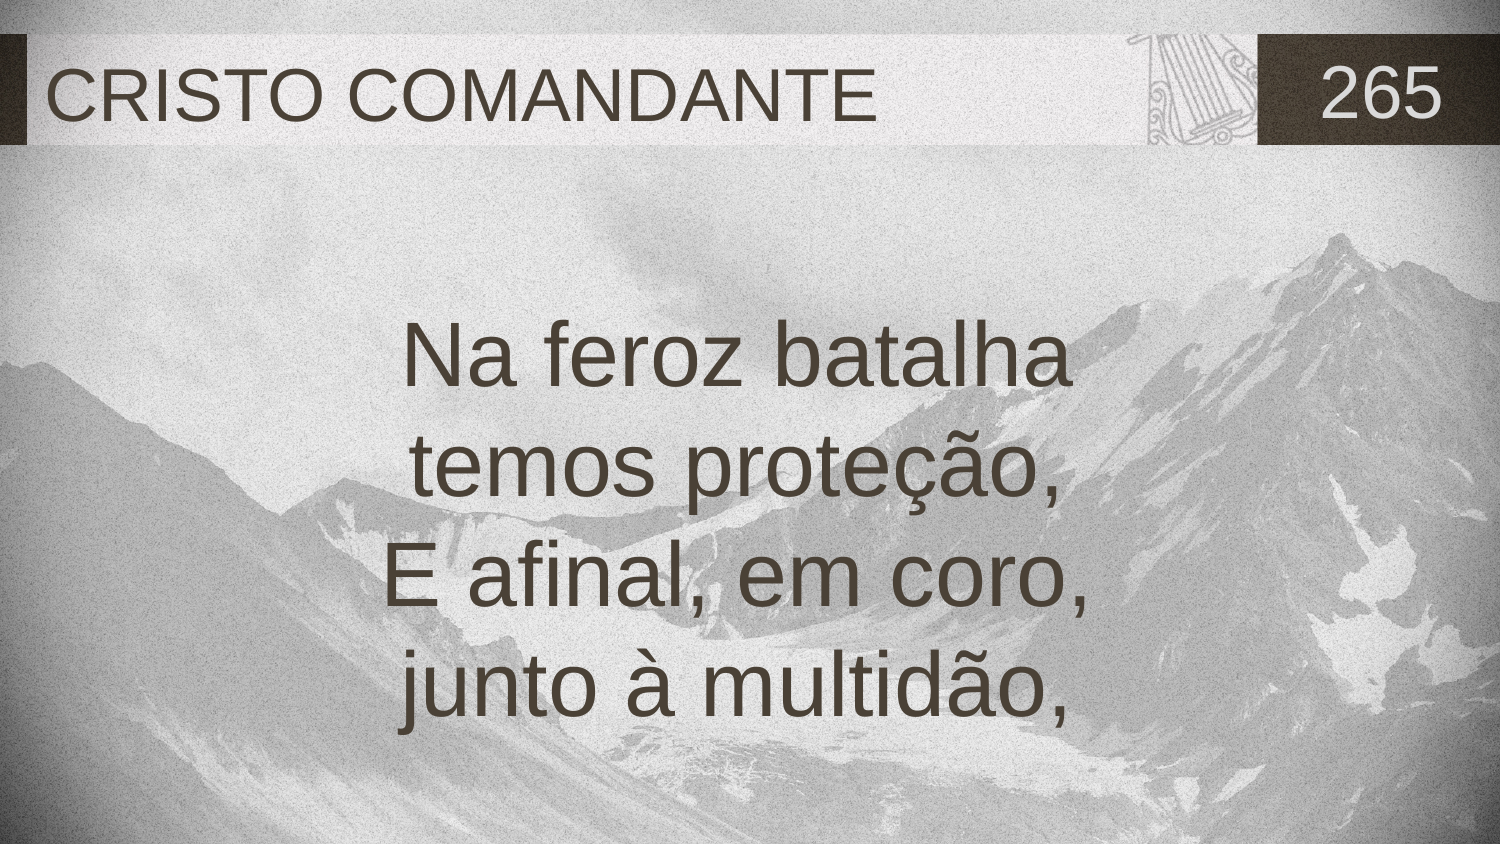

# CRISTO COMANDANTE
265
Na feroz batalha
temos proteção,
E afinal, em coro,
junto à multidão,